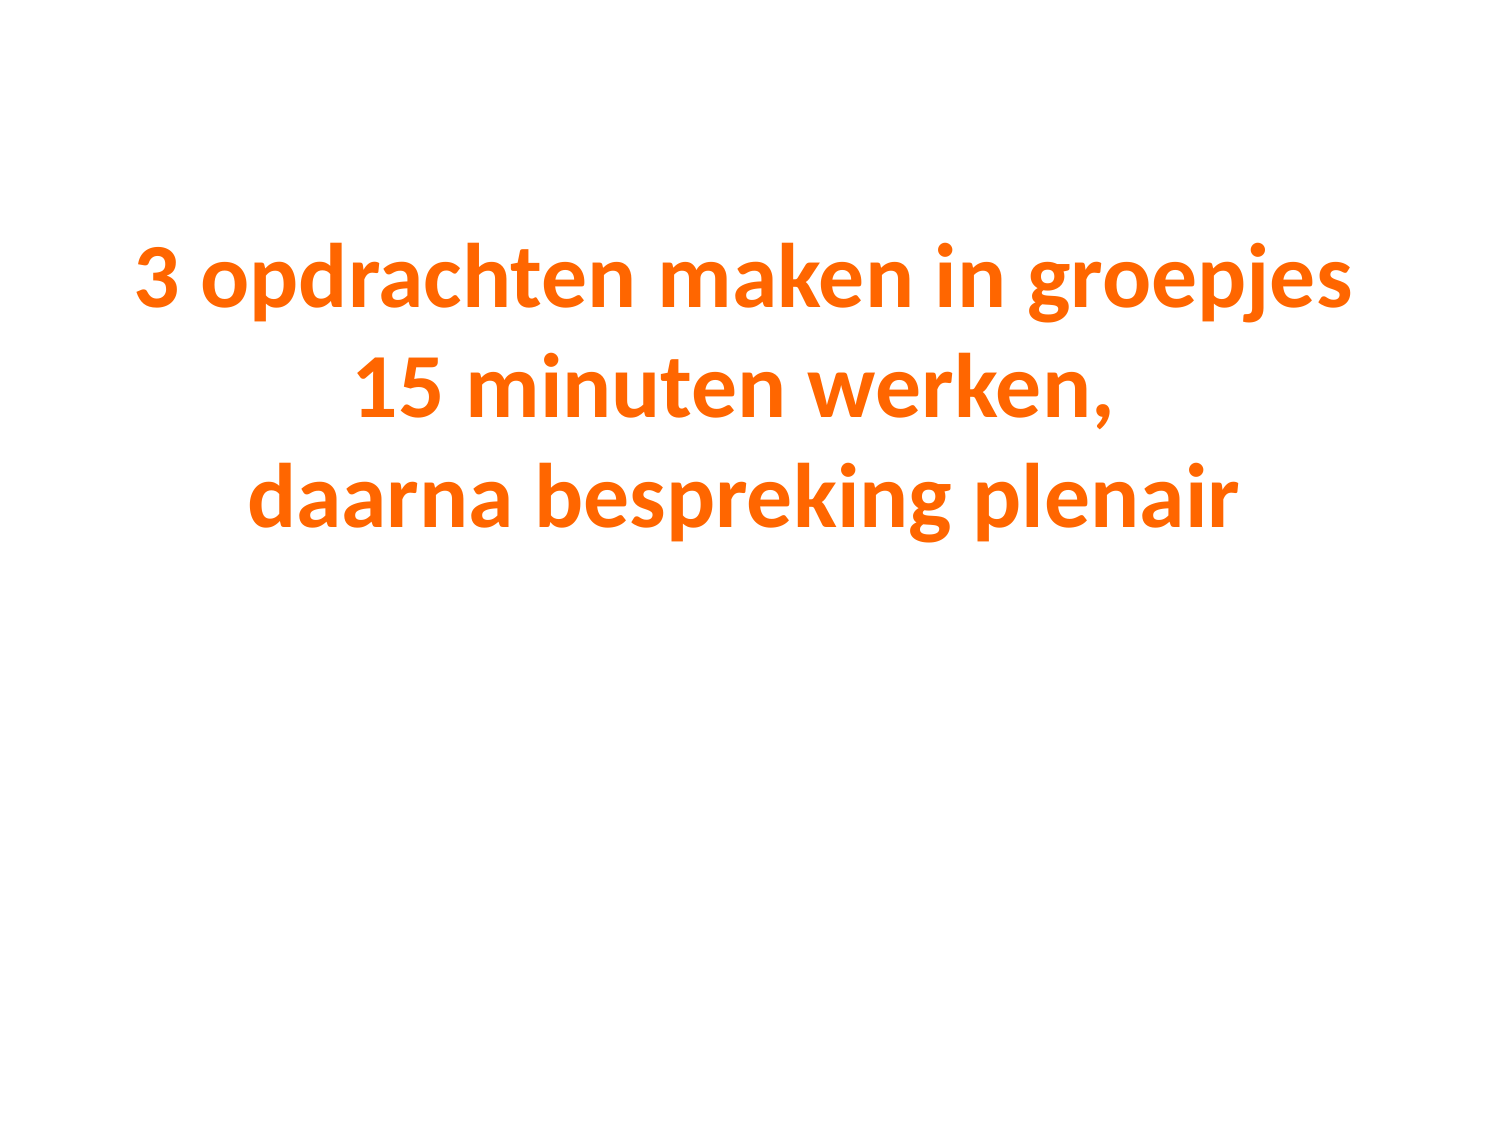

3 opdrachten maken in groepjes
15 minuten werken,
daarna bespreking plenair